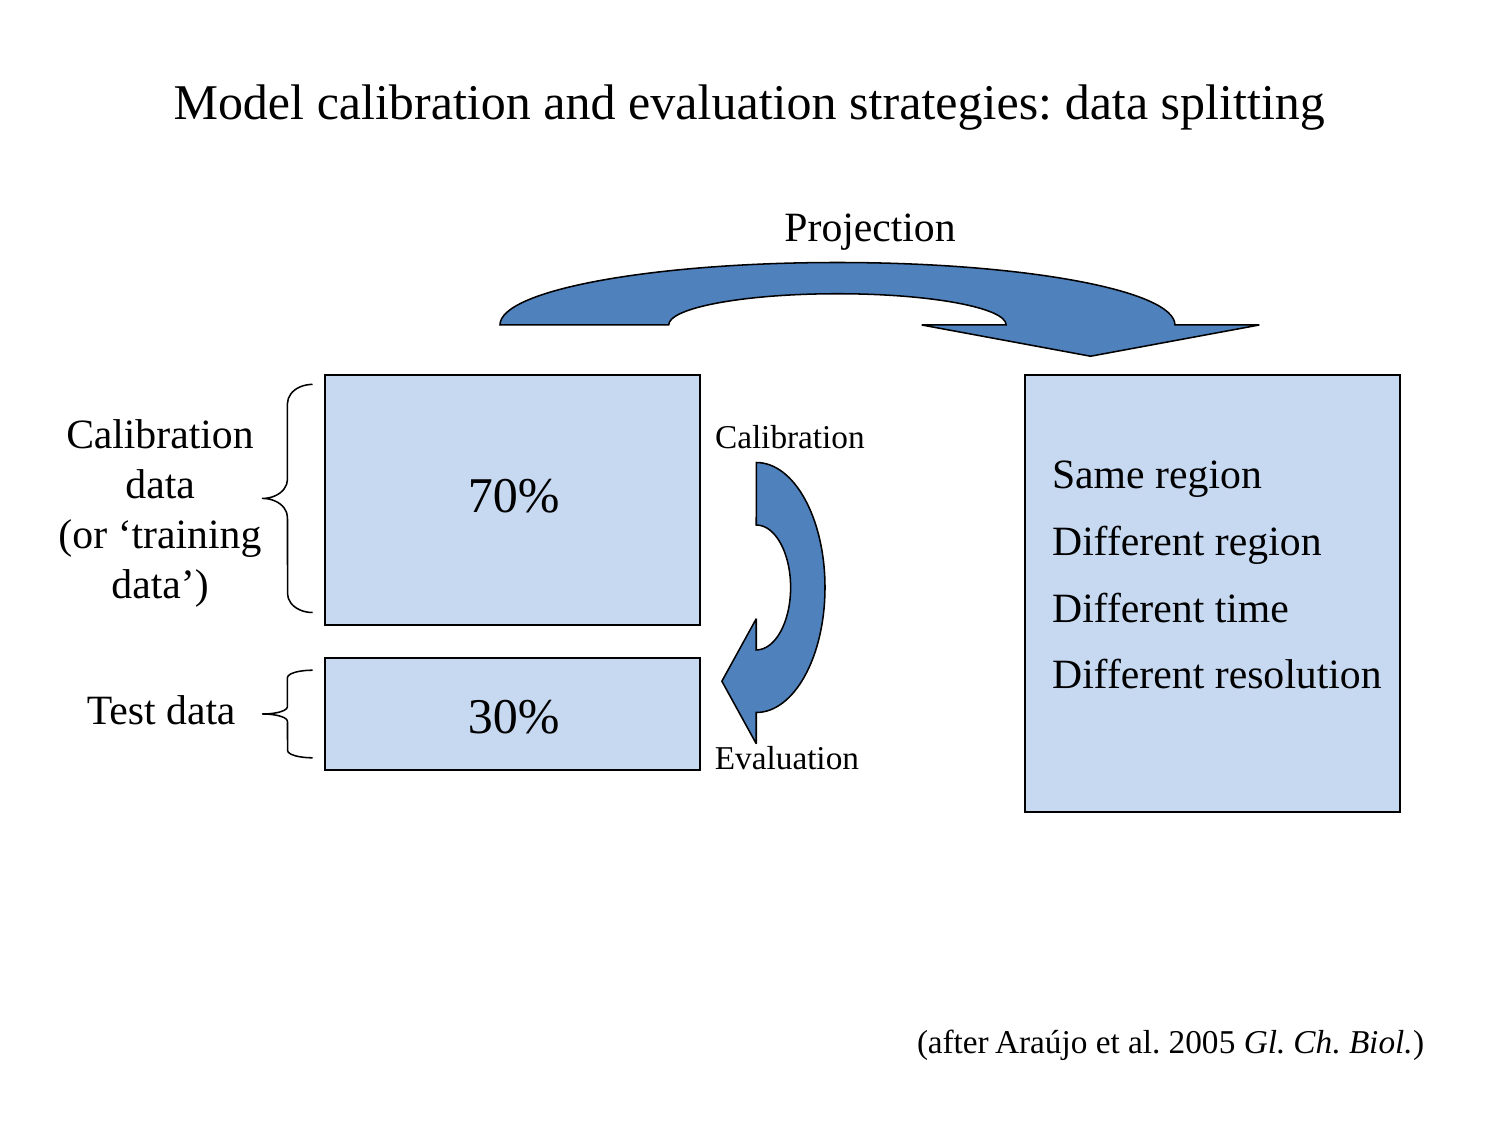

Model calibration and evaluation strategies: data splitting
Projection

Calibration data
(or ‘training data’)
Calibration
Same region
Different region
Different time
Different resolution

70%

Test data
30%
Evaluation
(after Araújo et al. 2005 Gl. Ch. Biol.)